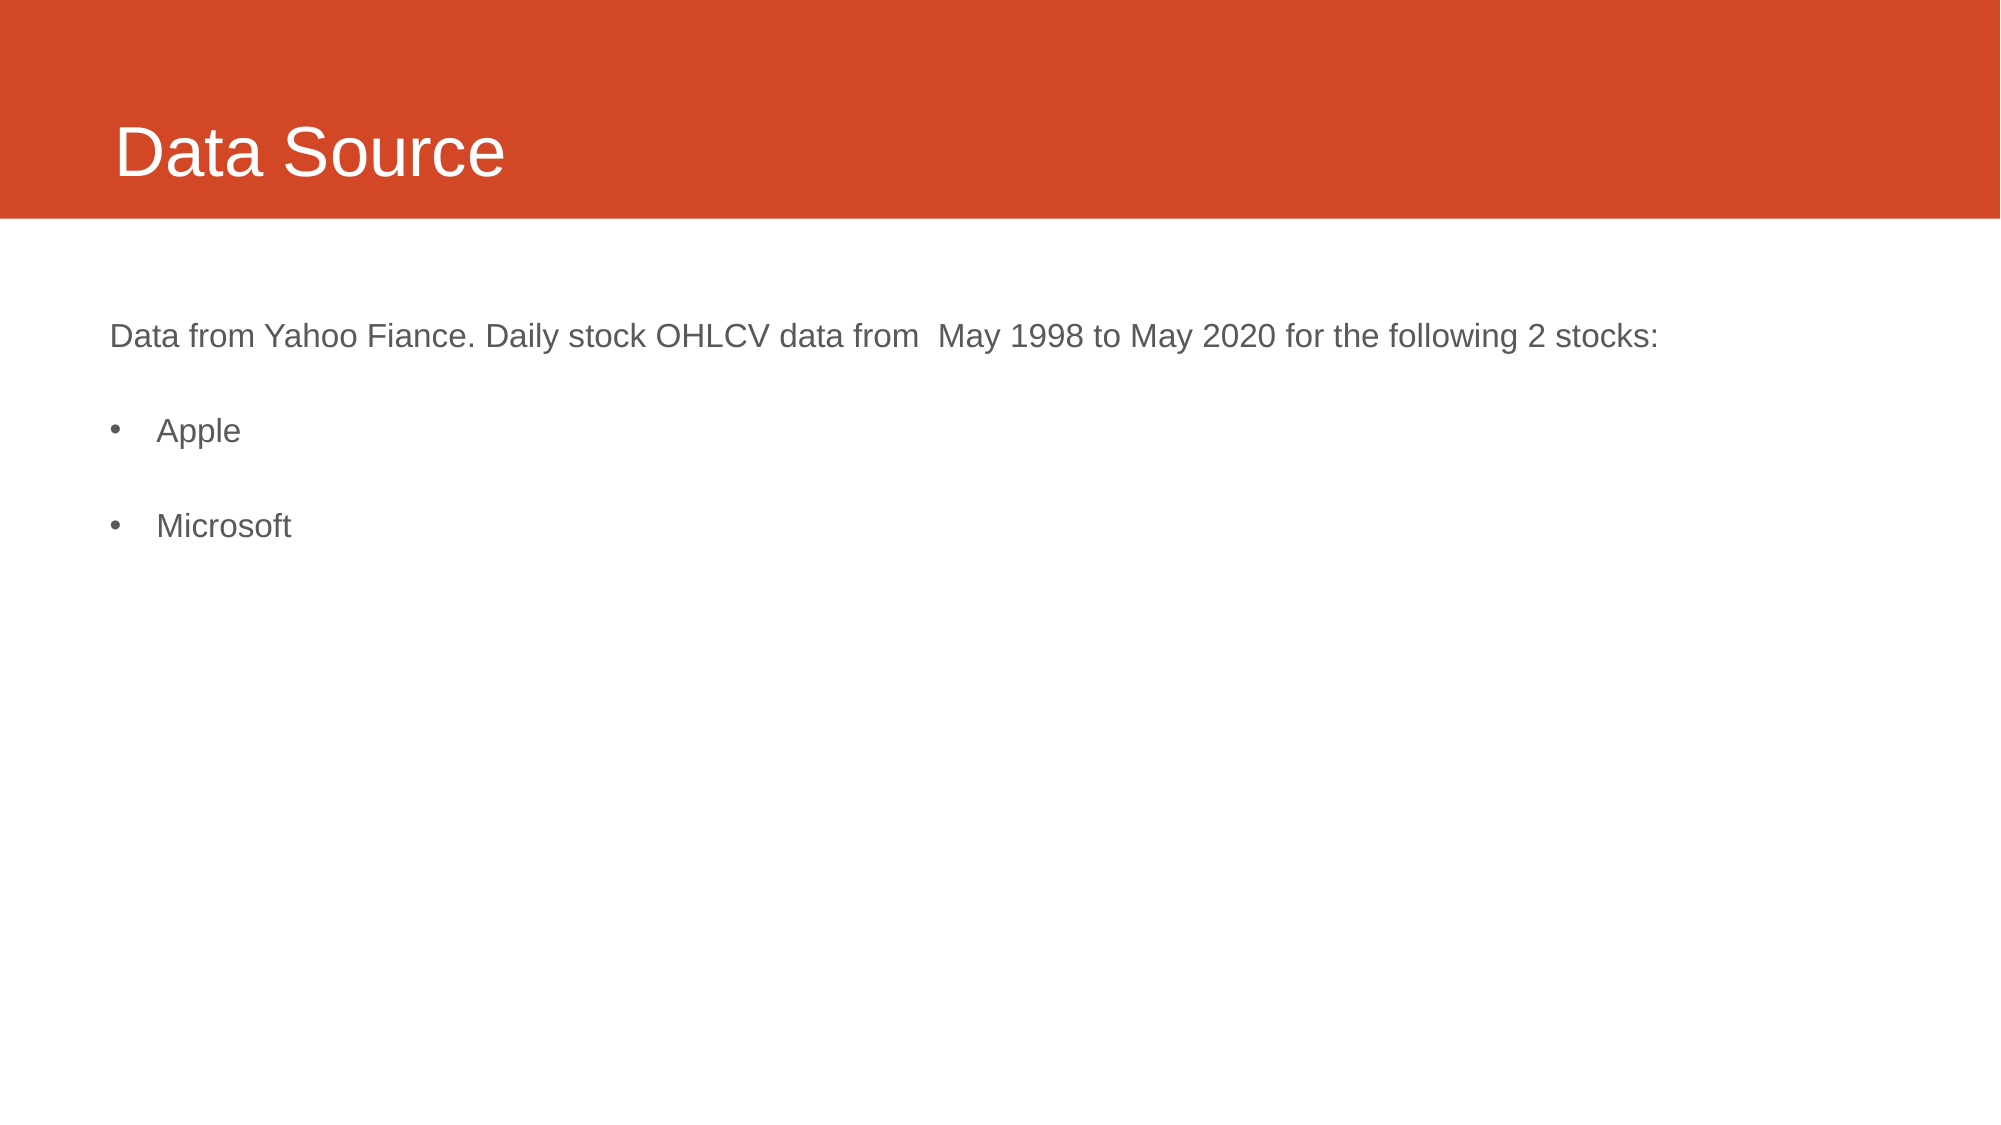

# Data Source
Data from Yahoo Fiance. Daily stock OHLCV data from  May 1998 to May 2020 for the following 2 stocks:
Apple
Microsoft